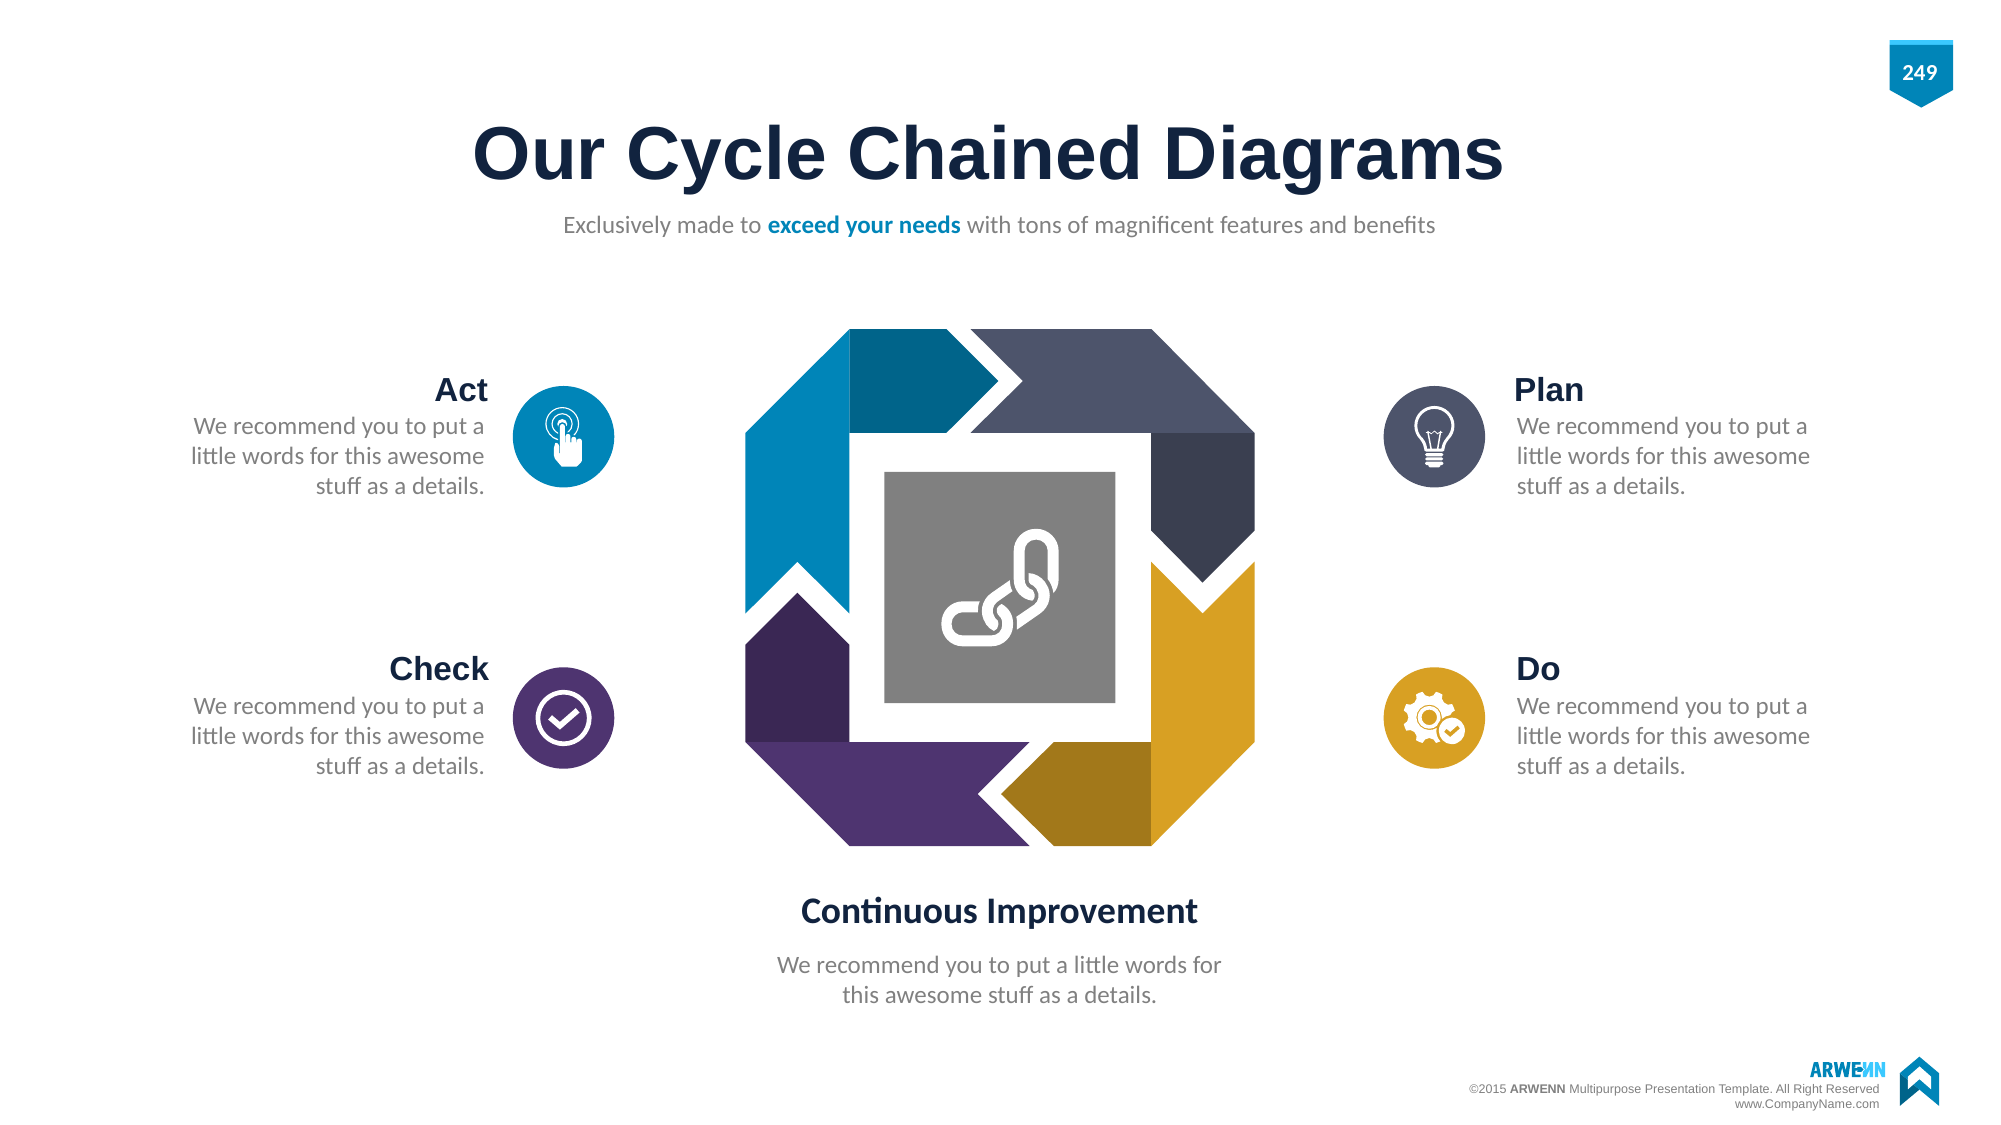

# Our Cycle Chained Diagrams
Exclusively made to exceed your needs with tons of magnificent features and benefits

Act
We recommend you to put a little words for this awesome stuff as a details.
Plan
We recommend you to put a little words for this awesome stuff as a details.

Check
We recommend you to put a little words for this awesome stuff as a details.
Do
We recommend you to put a little words for this awesome stuff as a details.

Continuous Improvement
We recommend you to put a little words for this awesome stuff as a details.